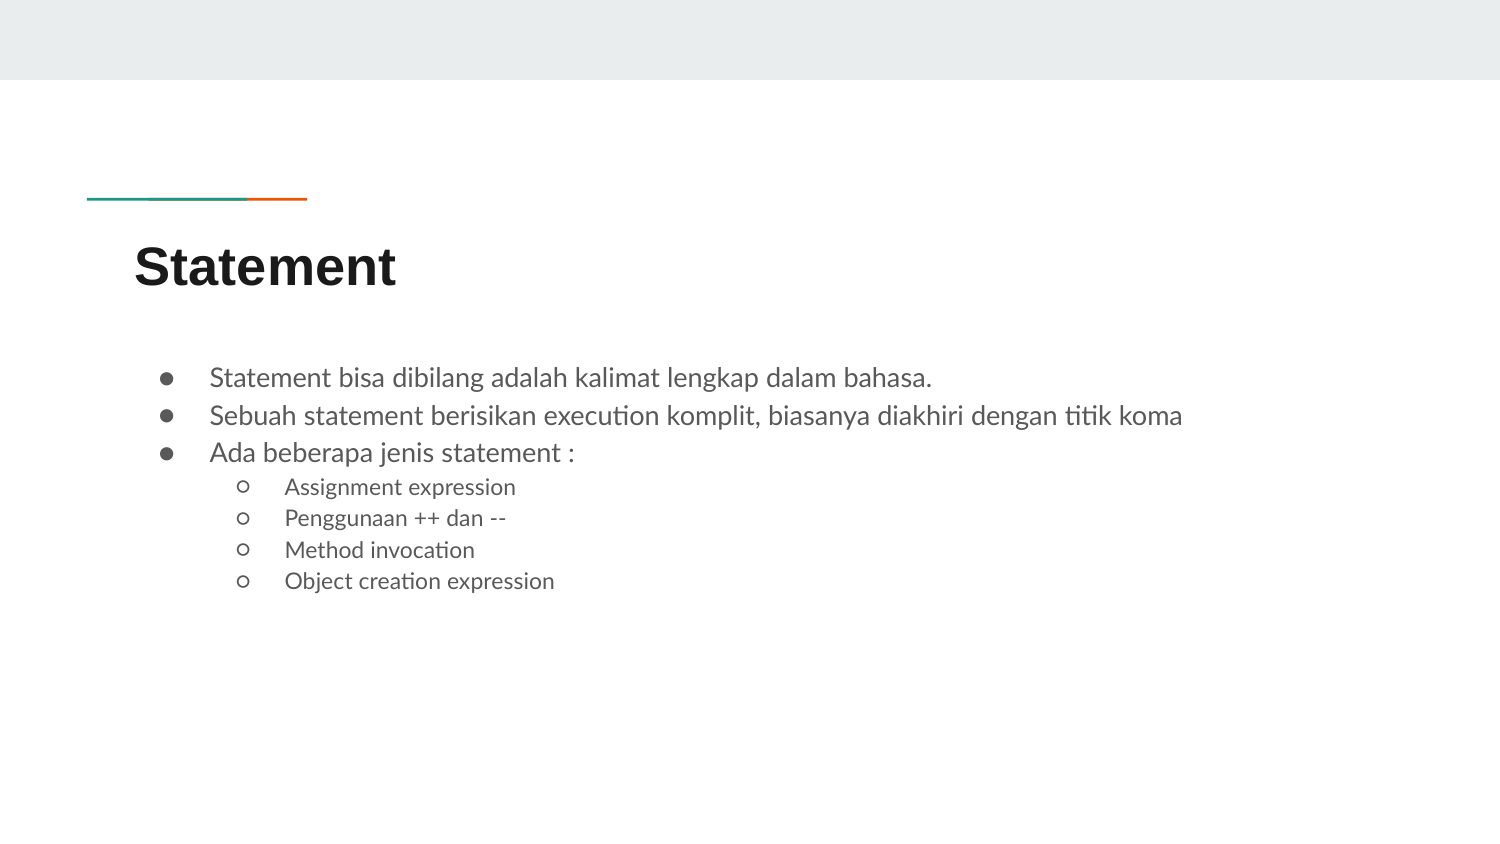

# Statement
Statement bisa dibilang adalah kalimat lengkap dalam bahasa.
Sebuah statement berisikan execution komplit, biasanya diakhiri dengan titik koma
Ada beberapa jenis statement :
Assignment expression
Penggunaan ++ dan --
Method invocation
Object creation expression